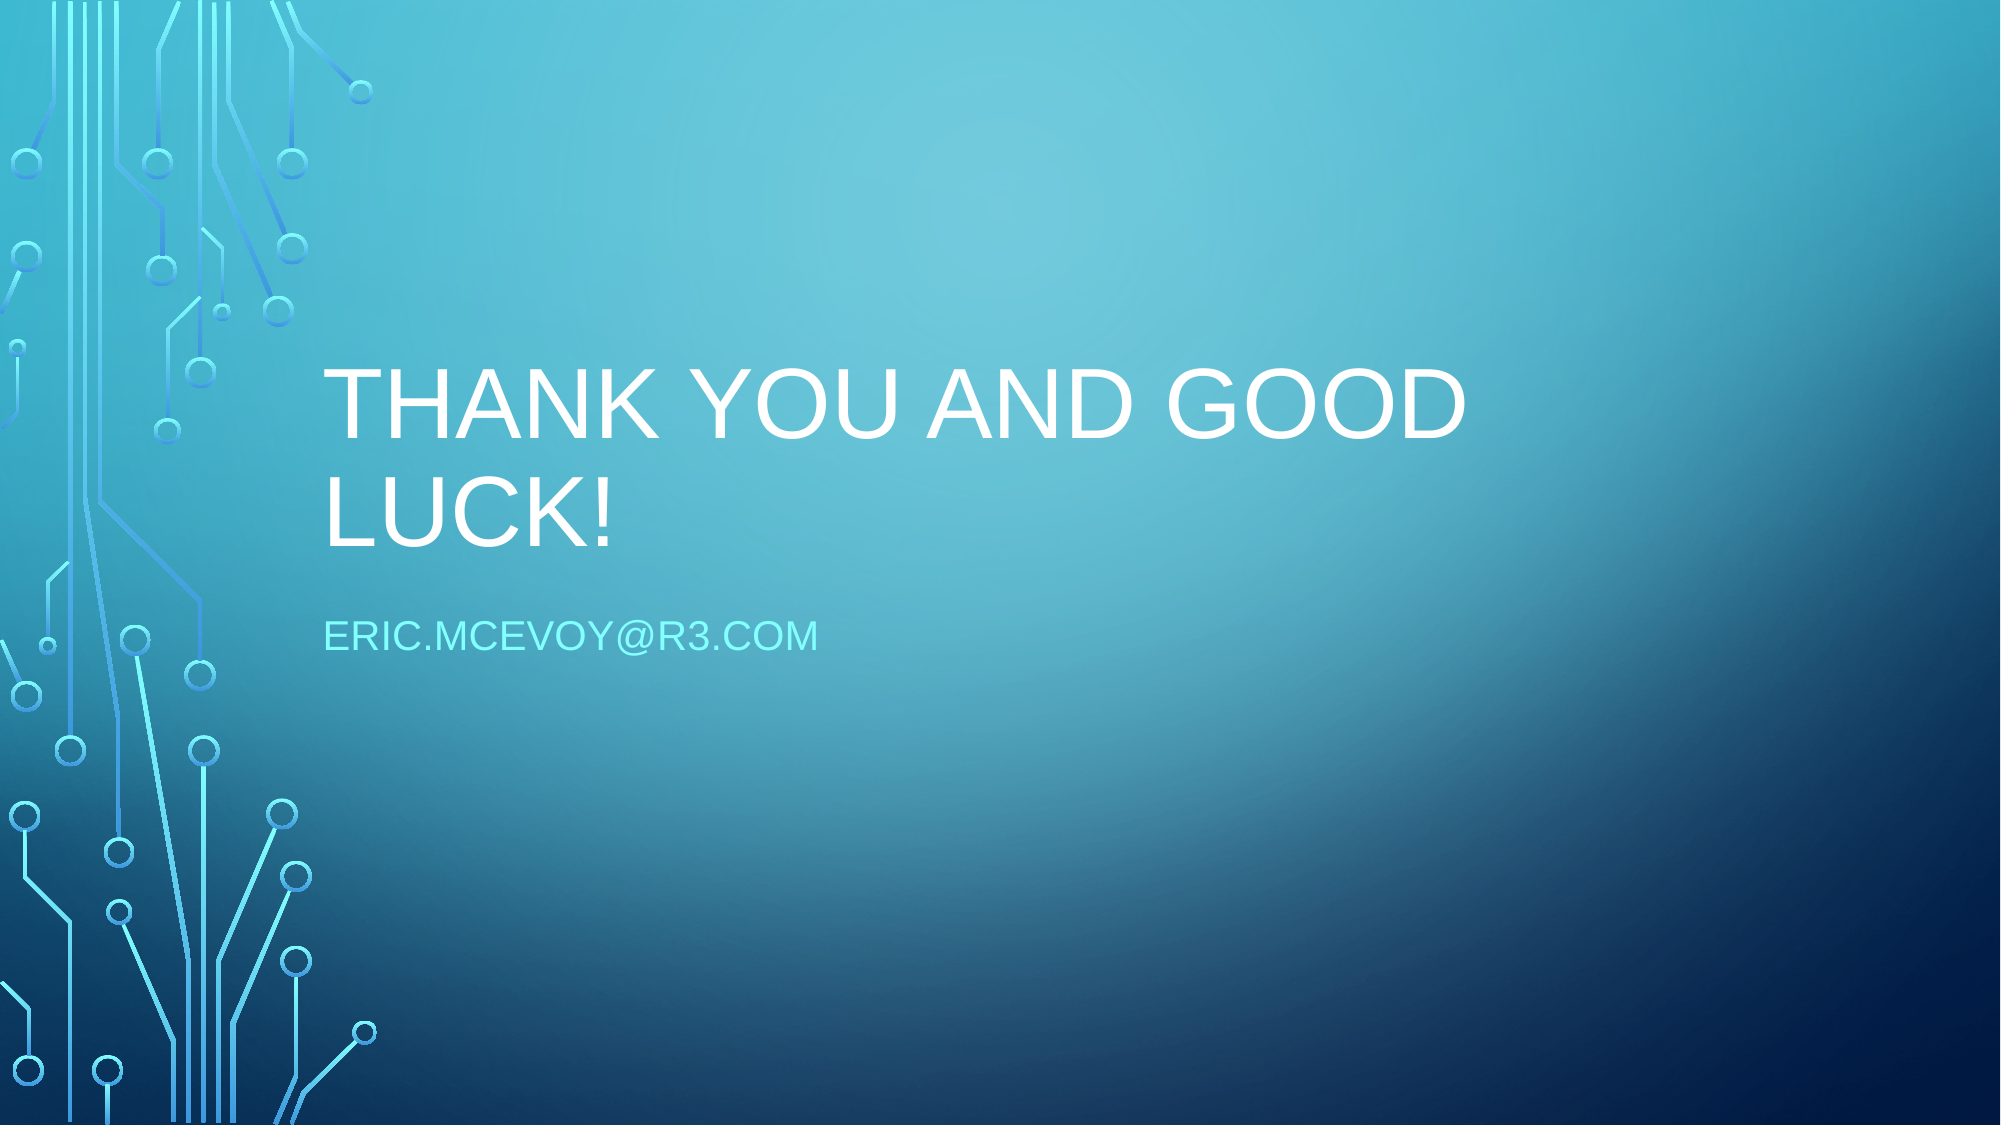

# Thank you and good luck!
eric.mcevoy@R3.com